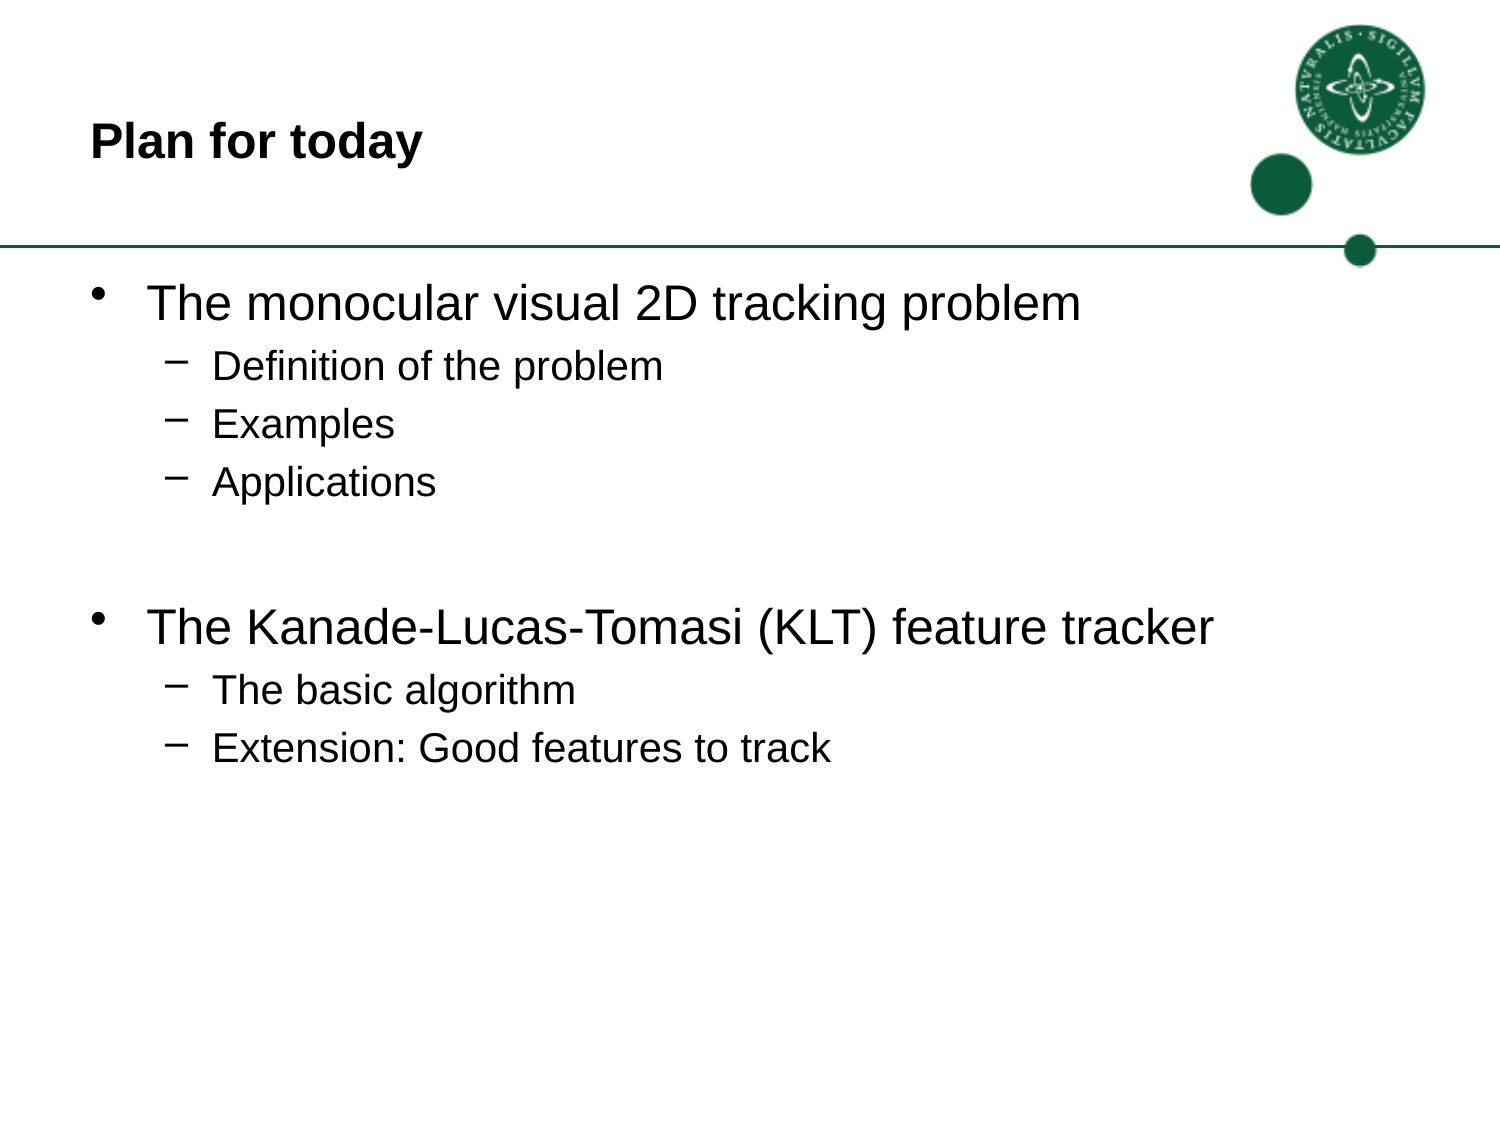

# Plan for today
The monocular visual 2D tracking problem
Definition of the problem
Examples
Applications

The Kanade-Lucas-Tomasi (KLT) feature tracker
The basic algorithm
Extension: Good features to track